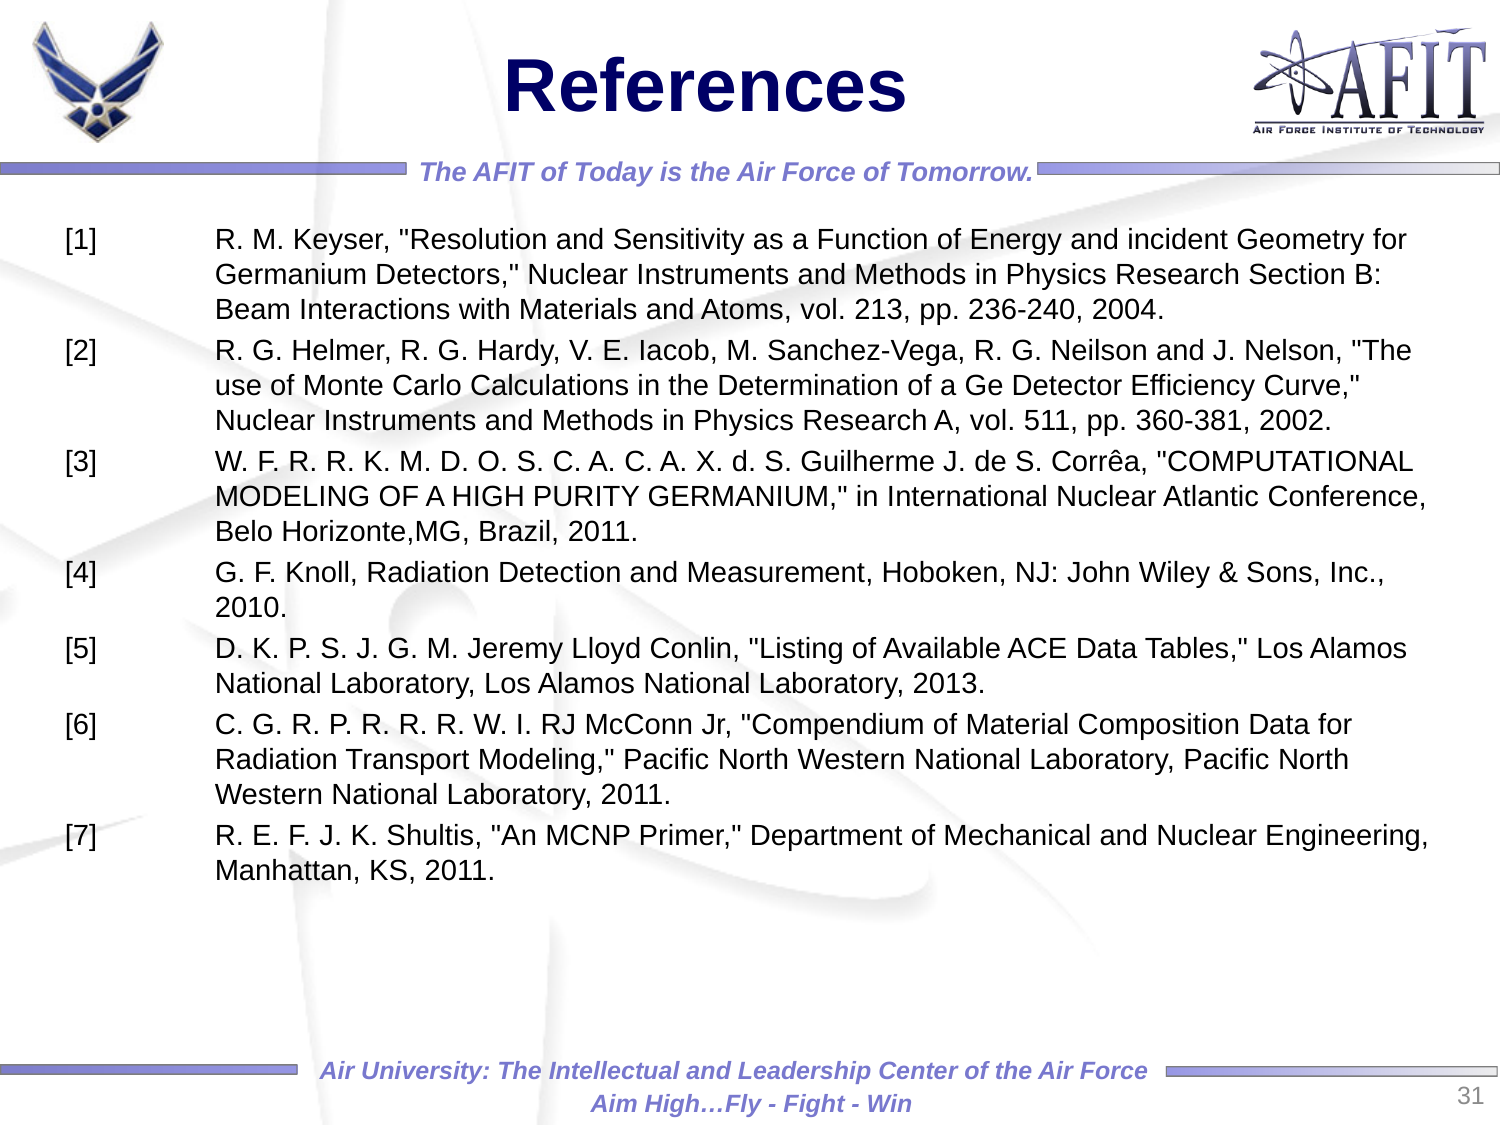

# References
[1] 	R. M. Keyser, "Resolution and Sensitivity as a Function of Energy and incident Geometry for Germanium Detectors," Nuclear Instruments and Methods in Physics Research Section B: Beam Interactions with Materials and Atoms, vol. 213, pp. 236-240, 2004.
[2] 	R. G. Helmer, R. G. Hardy, V. E. Iacob, M. Sanchez-Vega, R. G. Neilson and J. Nelson, "The use of Monte Carlo Calculations in the Determination of a Ge Detector Efficiency Curve," Nuclear Instruments and Methods in Physics Research A, vol. 511, pp. 360-381, 2002.
[3] 	W. F. R. R. K. M. D. O. S. C. A. C. A. X. d. S. Guilherme J. de S. Corrêa, "COMPUTATIONAL MODELING OF A HIGH PURITY GERMANIUM," in International Nuclear Atlantic Conference, Belo Horizonte,MG, Brazil, 2011.
[4] 	G. F. Knoll, Radiation Detection and Measurement, Hoboken, NJ: John Wiley & Sons, Inc., 2010.
[5] 	D. K. P. S. J. G. M. Jeremy Lloyd Conlin, "Listing of Available ACE Data Tables," Los Alamos National Laboratory, Los Alamos National Laboratory, 2013.
[6] 	C. G. R. P. R. R. R. W. I. RJ McConn Jr, "Compendium of Material Composition Data for Radiation Transport Modeling," Pacific North Western National Laboratory, Pacific North Western National Laboratory, 2011.
[7] 	R. E. F. J. K. Shultis, "An MCNP Primer," Department of Mechanical and Nuclear Engineering, Manhattan, KS, 2011.
31